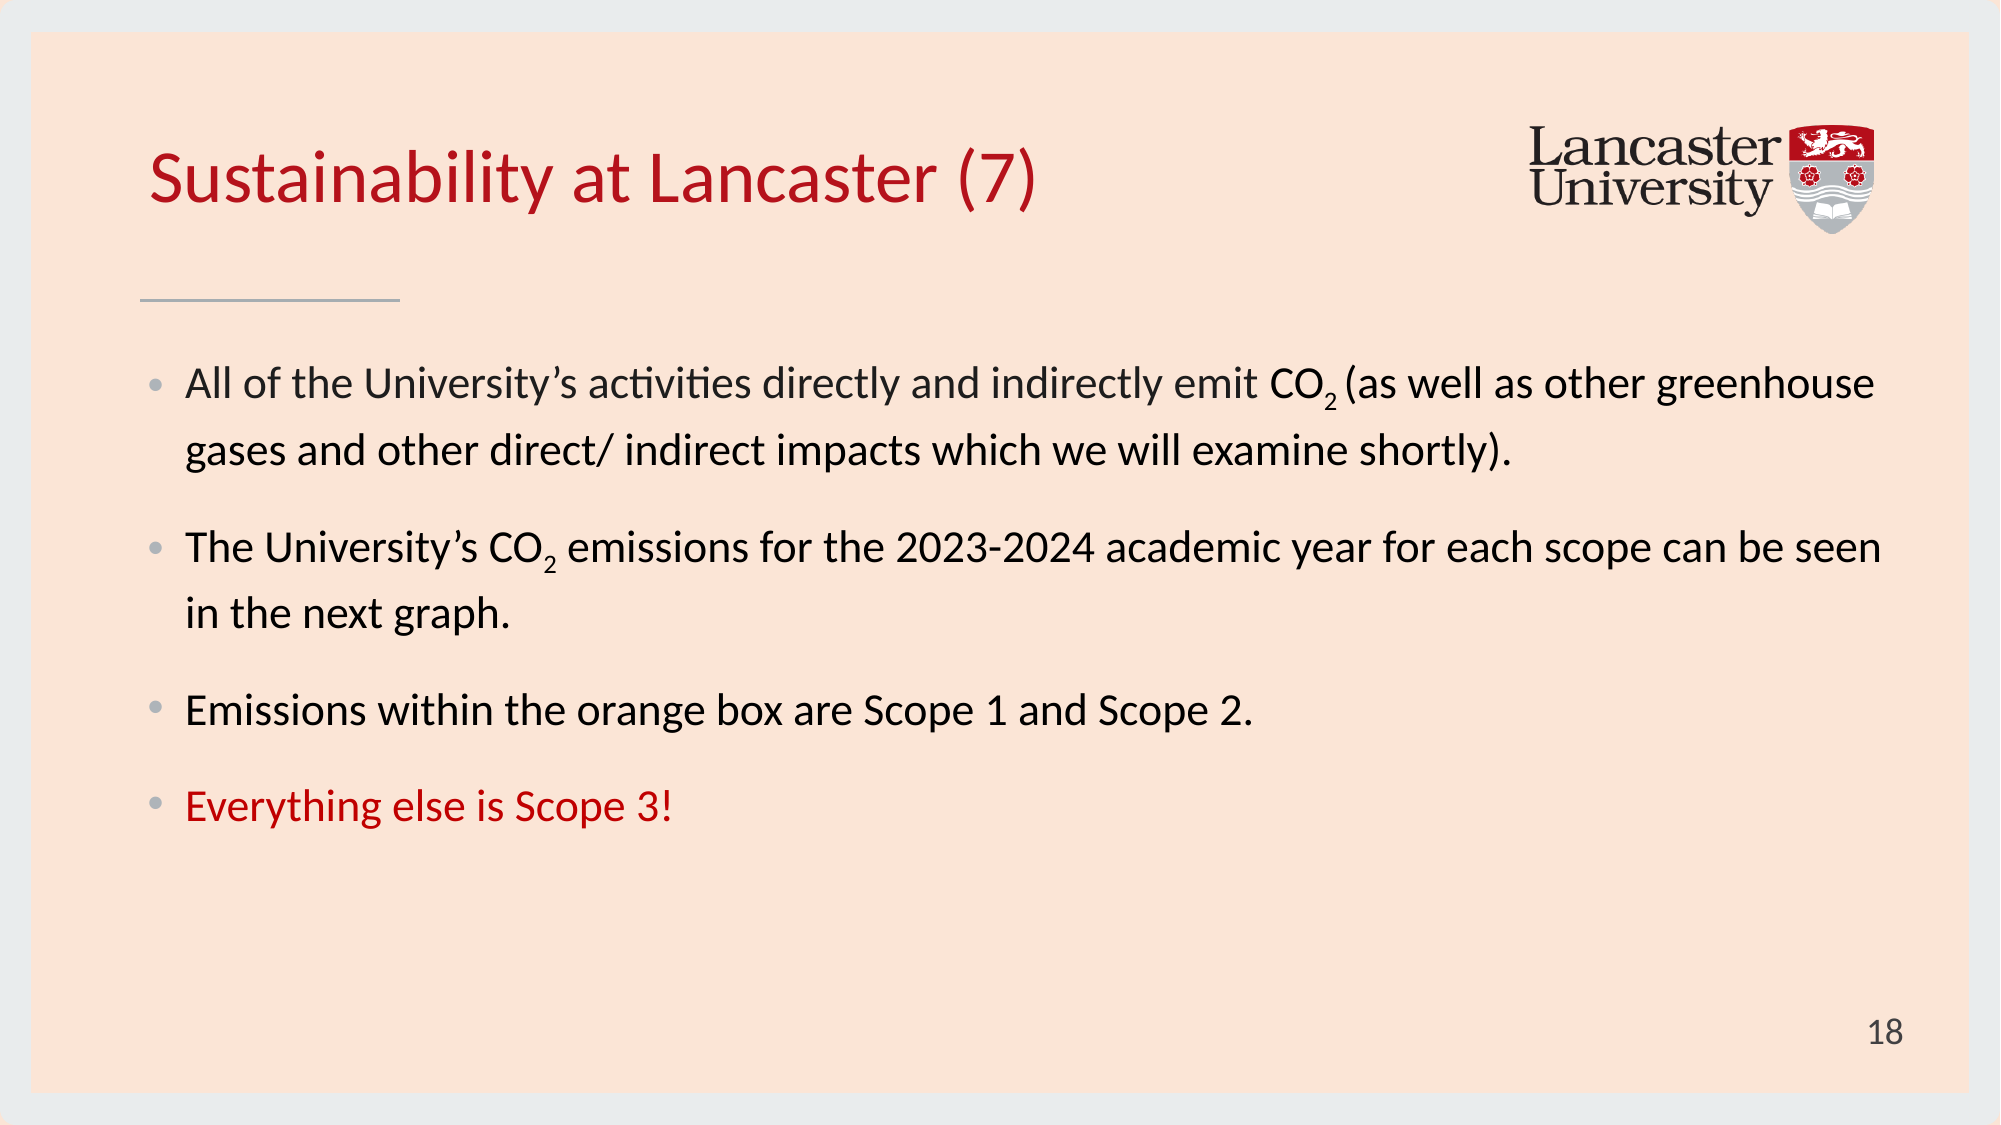

# Sustainability at Lancaster (7)
All of the University’s activities directly and indirectly emit CO2 (as well as other greenhouse gases and other direct/ indirect impacts which we will examine shortly).
The University’s CO2 emissions for the 2023-2024 academic year for each scope can be seen in the next graph.
Emissions within the orange box are Scope 1 and Scope 2.
Everything else is Scope 3!

18